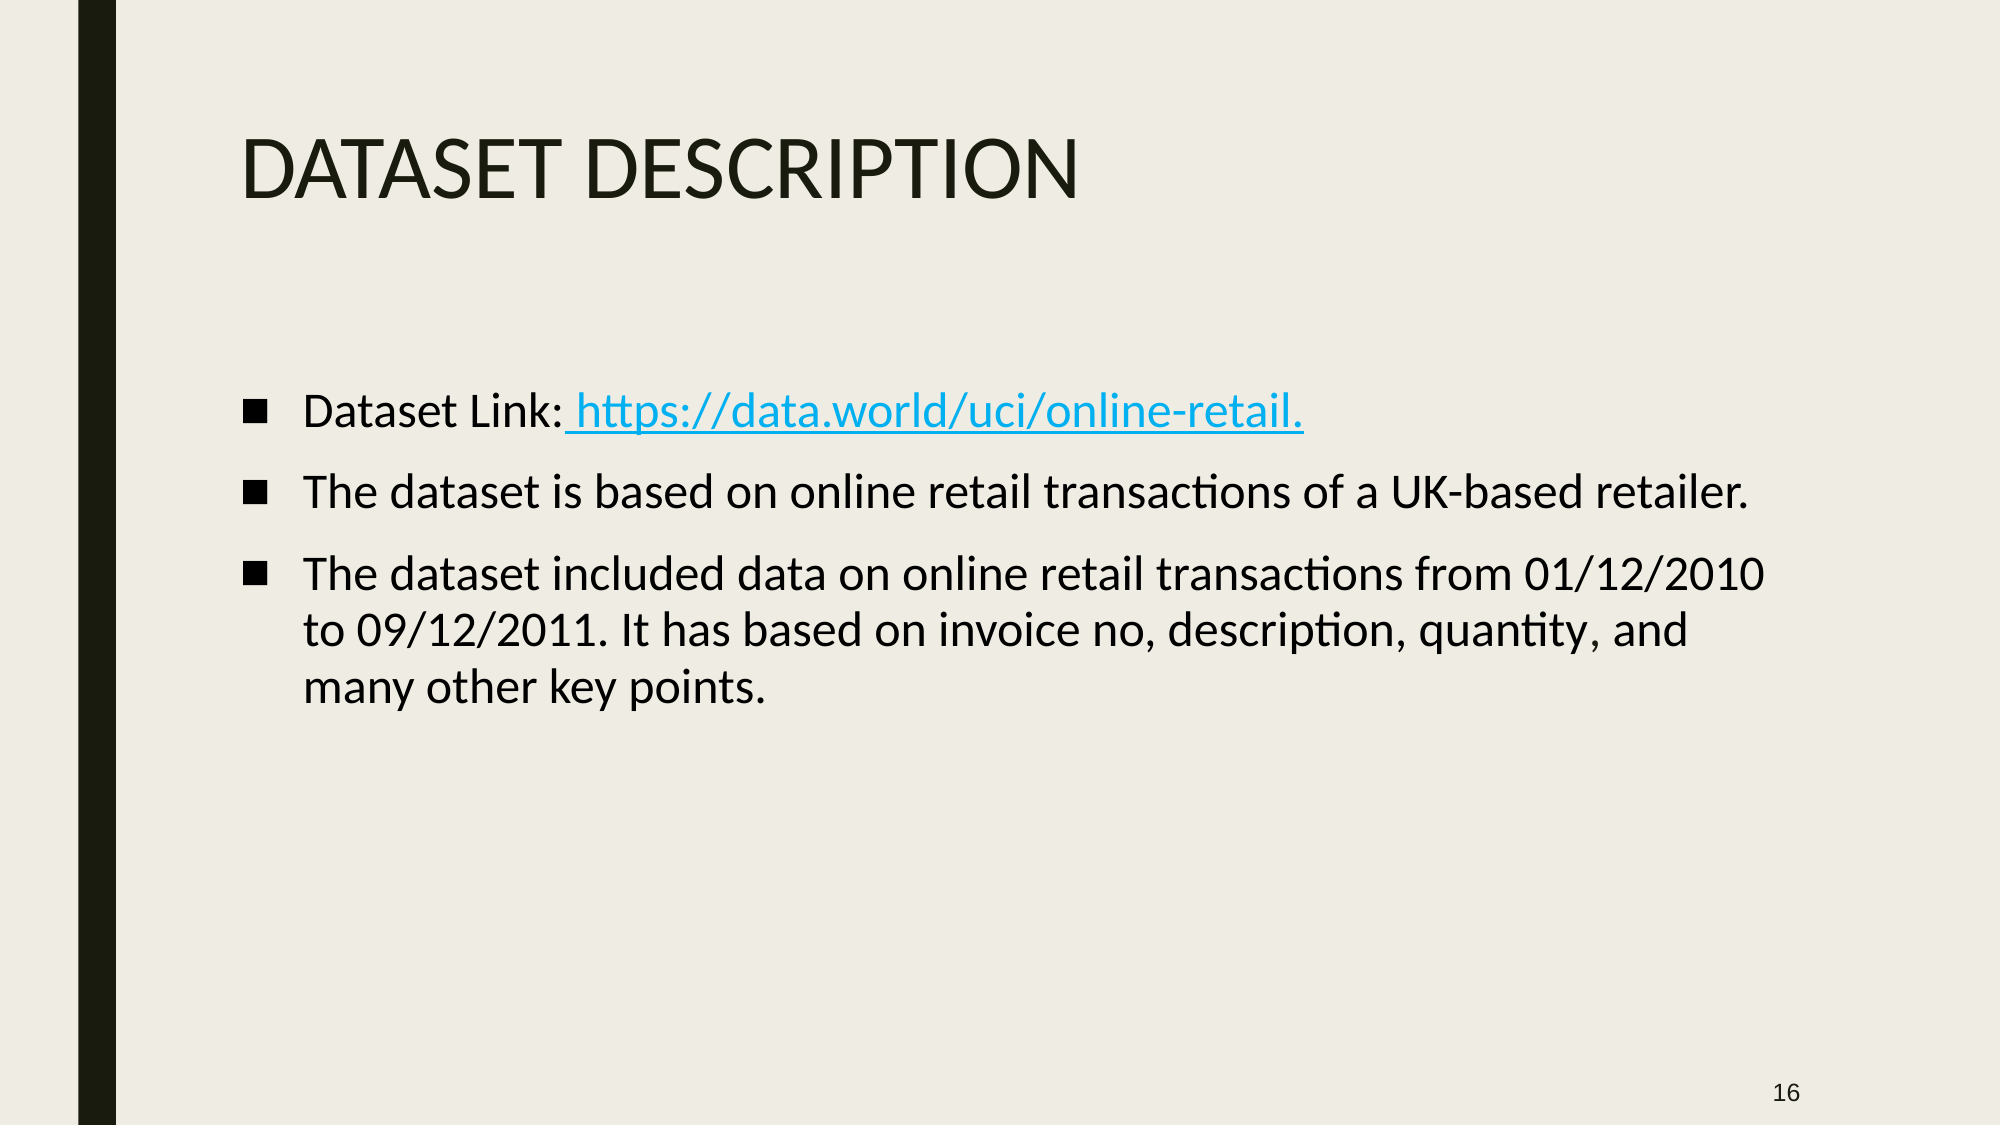

# DATASET DESCRIPTION
Dataset Link: https://data.world/uci/online-retail.
The dataset is based on online retail transactions of a UK-based retailer.
The dataset included data on online retail transactions from 01/12/2010 to 09/12/2011. It has based on invoice no, description, quantity, and many other key points.

16